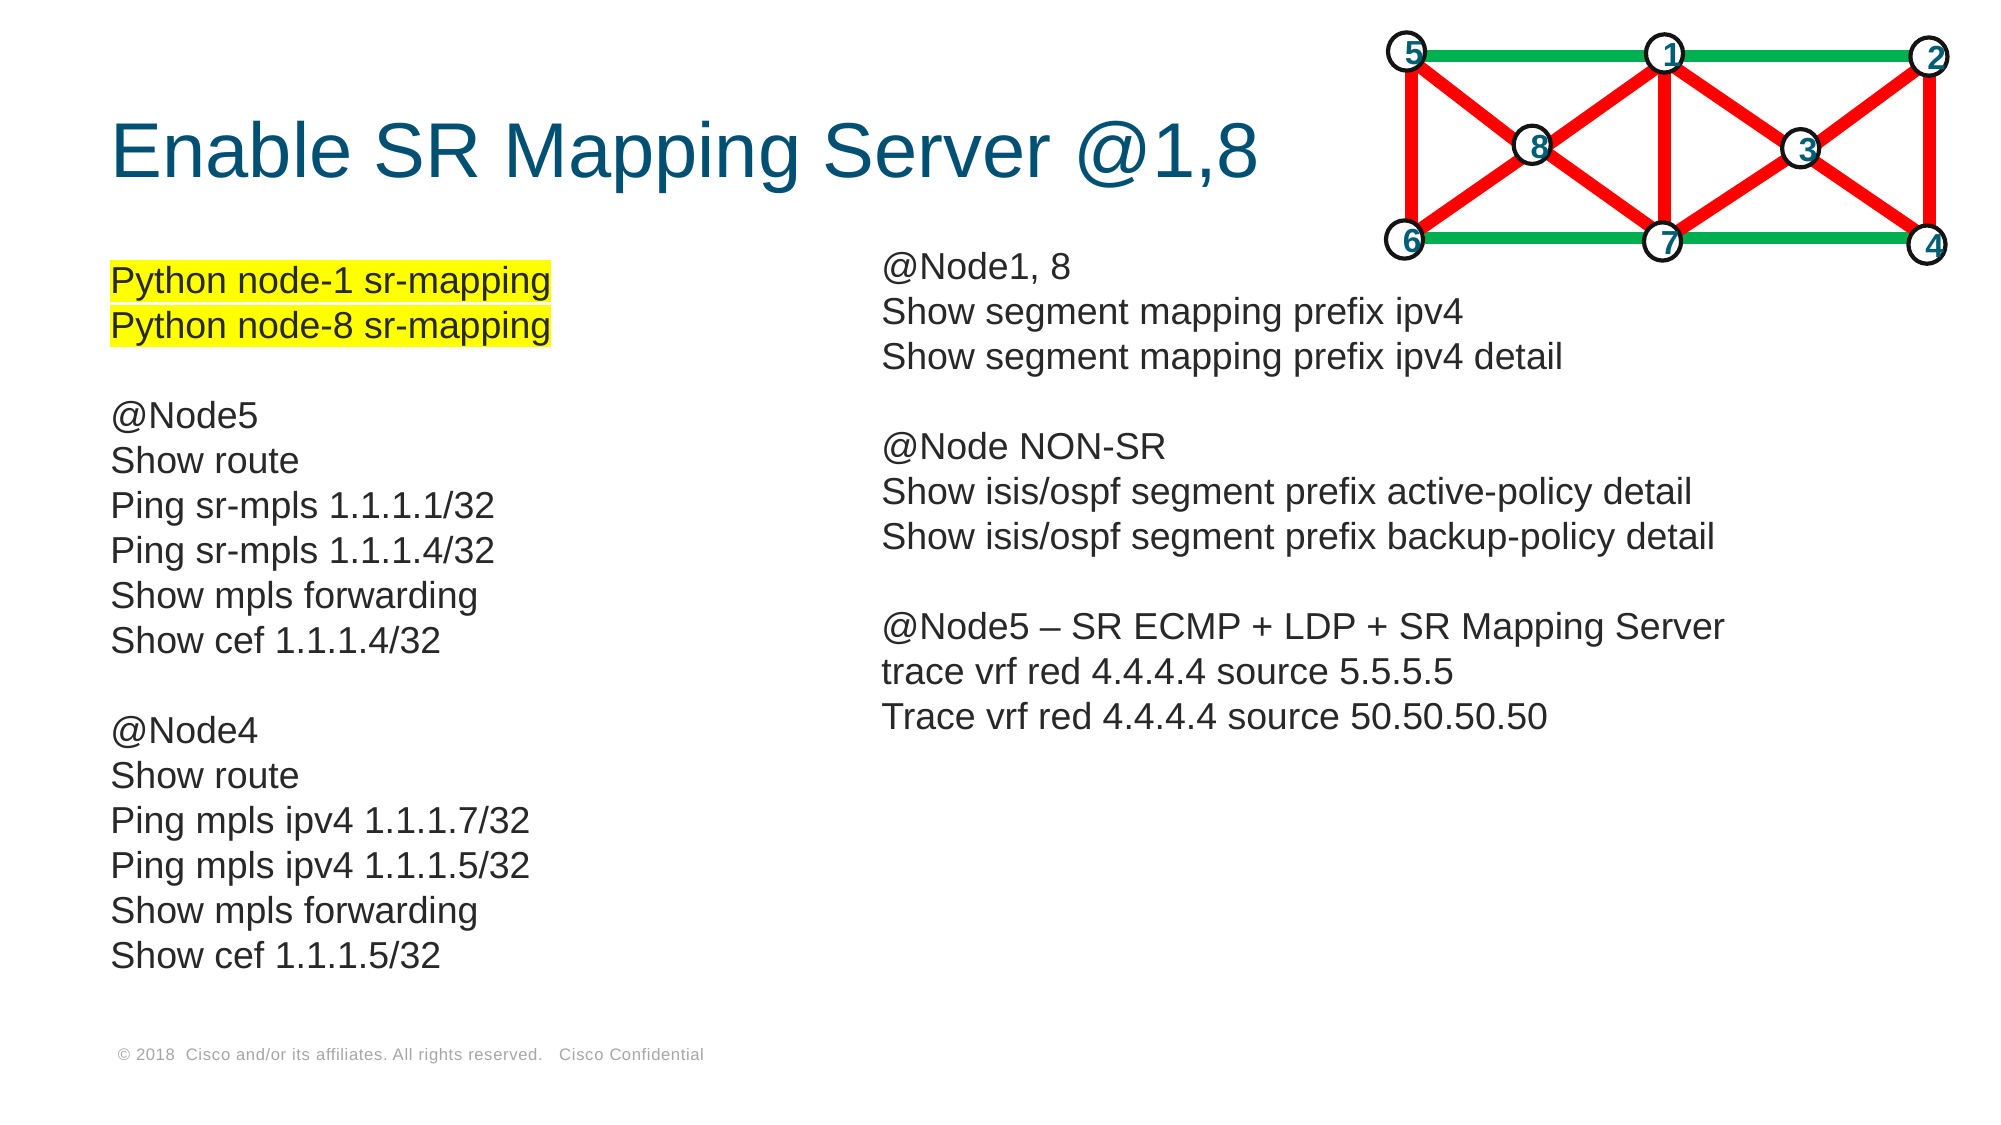

5
1
2
8
3
6
7
4
# Enable SR Mapping Server @1,8
@Node1, 8
Show segment mapping prefix ipv4
Show segment mapping prefix ipv4 detail

@Node NON-SR
Show isis/ospf segment prefix active-policy detail
Show isis/ospf segment prefix backup-policy detail

@Node5 – SR ECMP + LDP + SR Mapping Server
trace vrf red 4.4.4.4 source 5.5.5.5
Trace vrf red 4.4.4.4 source 50.50.50.50

Python node-1 sr-mapping
Python node-8 sr-mapping

@Node5
Show route
Ping sr-mpls 1.1.1.1/32
Ping sr-mpls 1.1.1.4/32
Show mpls forwarding
Show cef 1.1.1.4/32

@Node4
Show route
Ping mpls ipv4 1.1.1.7/32
Ping mpls ipv4 1.1.1.5/32
Show mpls forwarding
Show cef 1.1.1.5/32